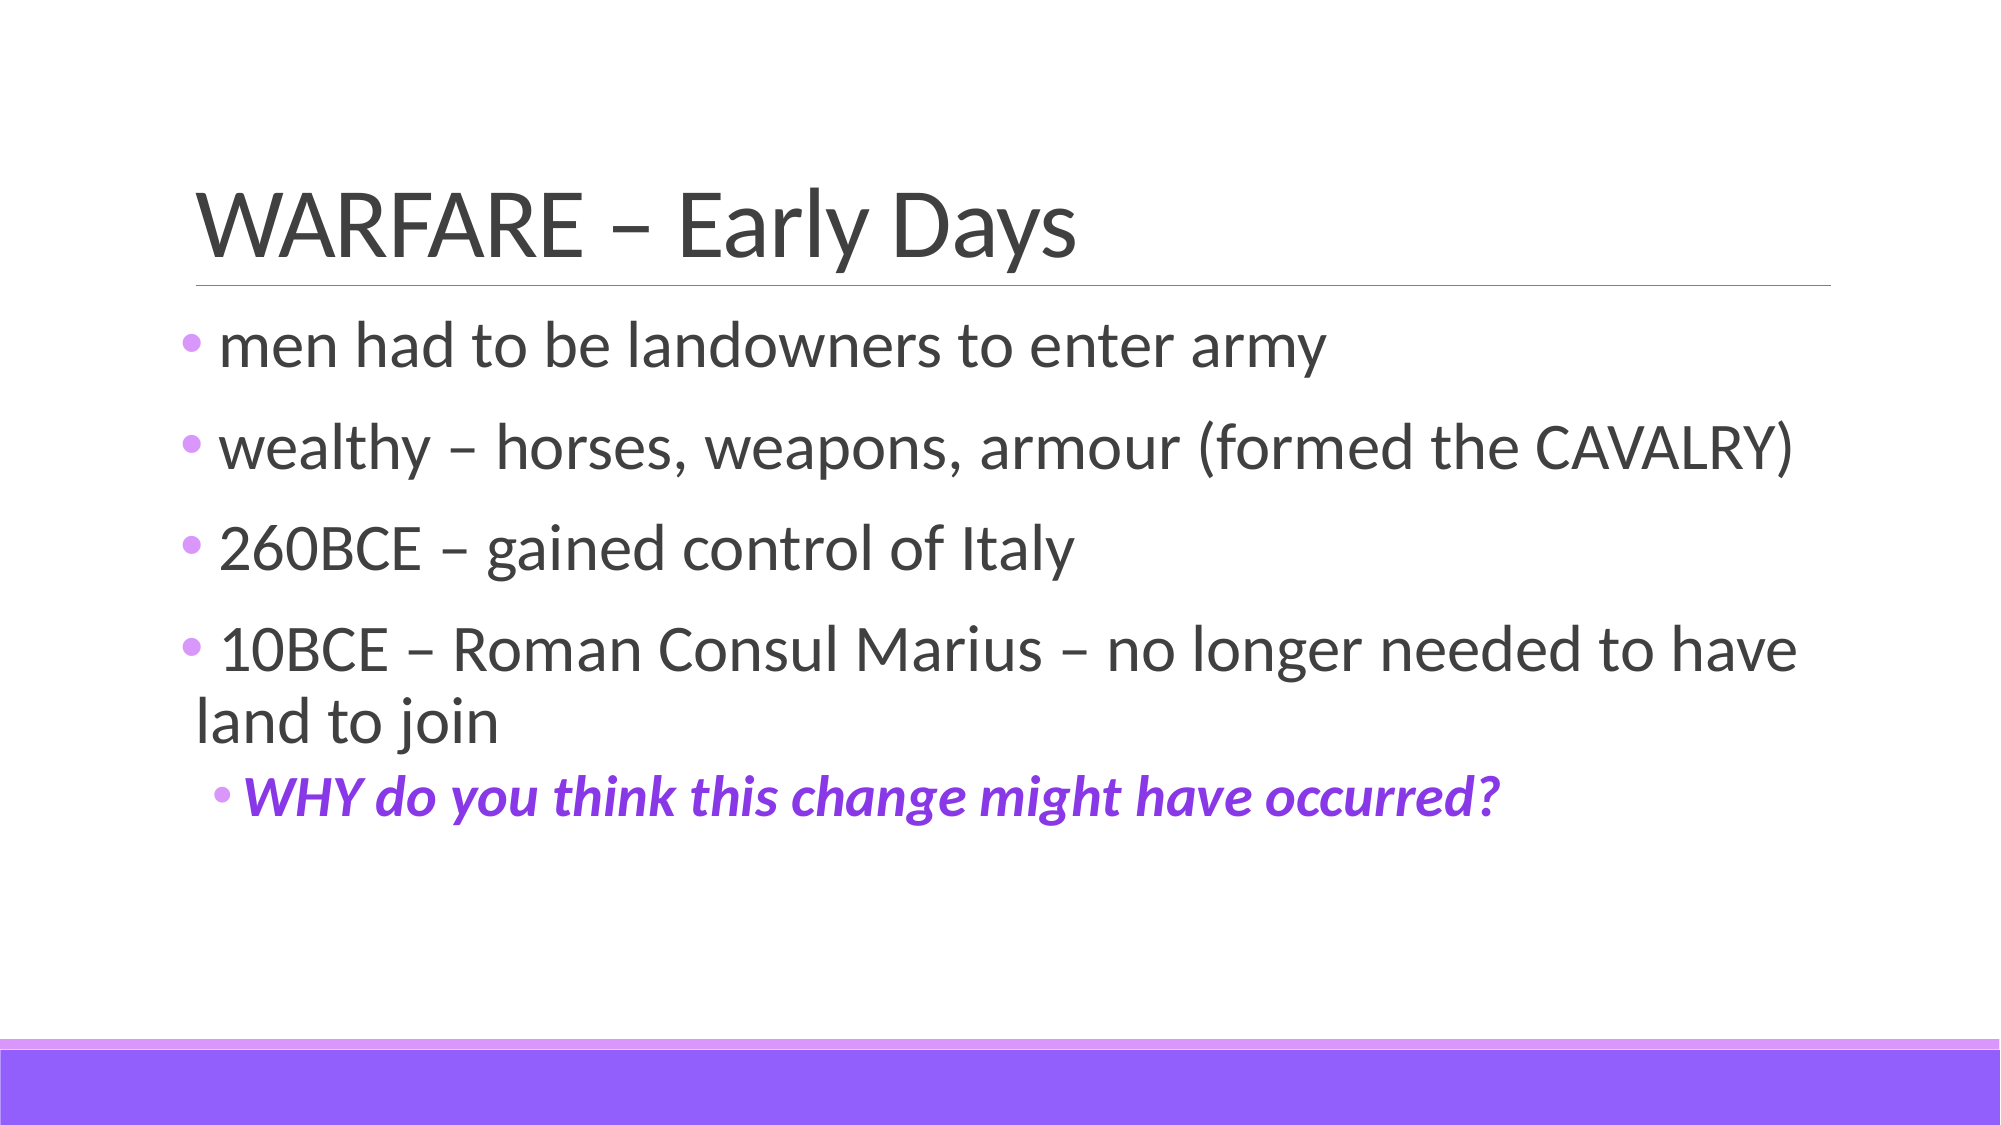

# WARFARE – Early Days
 men had to be landowners to enter army
 wealthy – horses, weapons, armour (formed the CAVALRY)
 260BCE – gained control of Italy
 10BCE – Roman Consul Marius – no longer needed to have land to join
WHY do you think this change might have occurred?